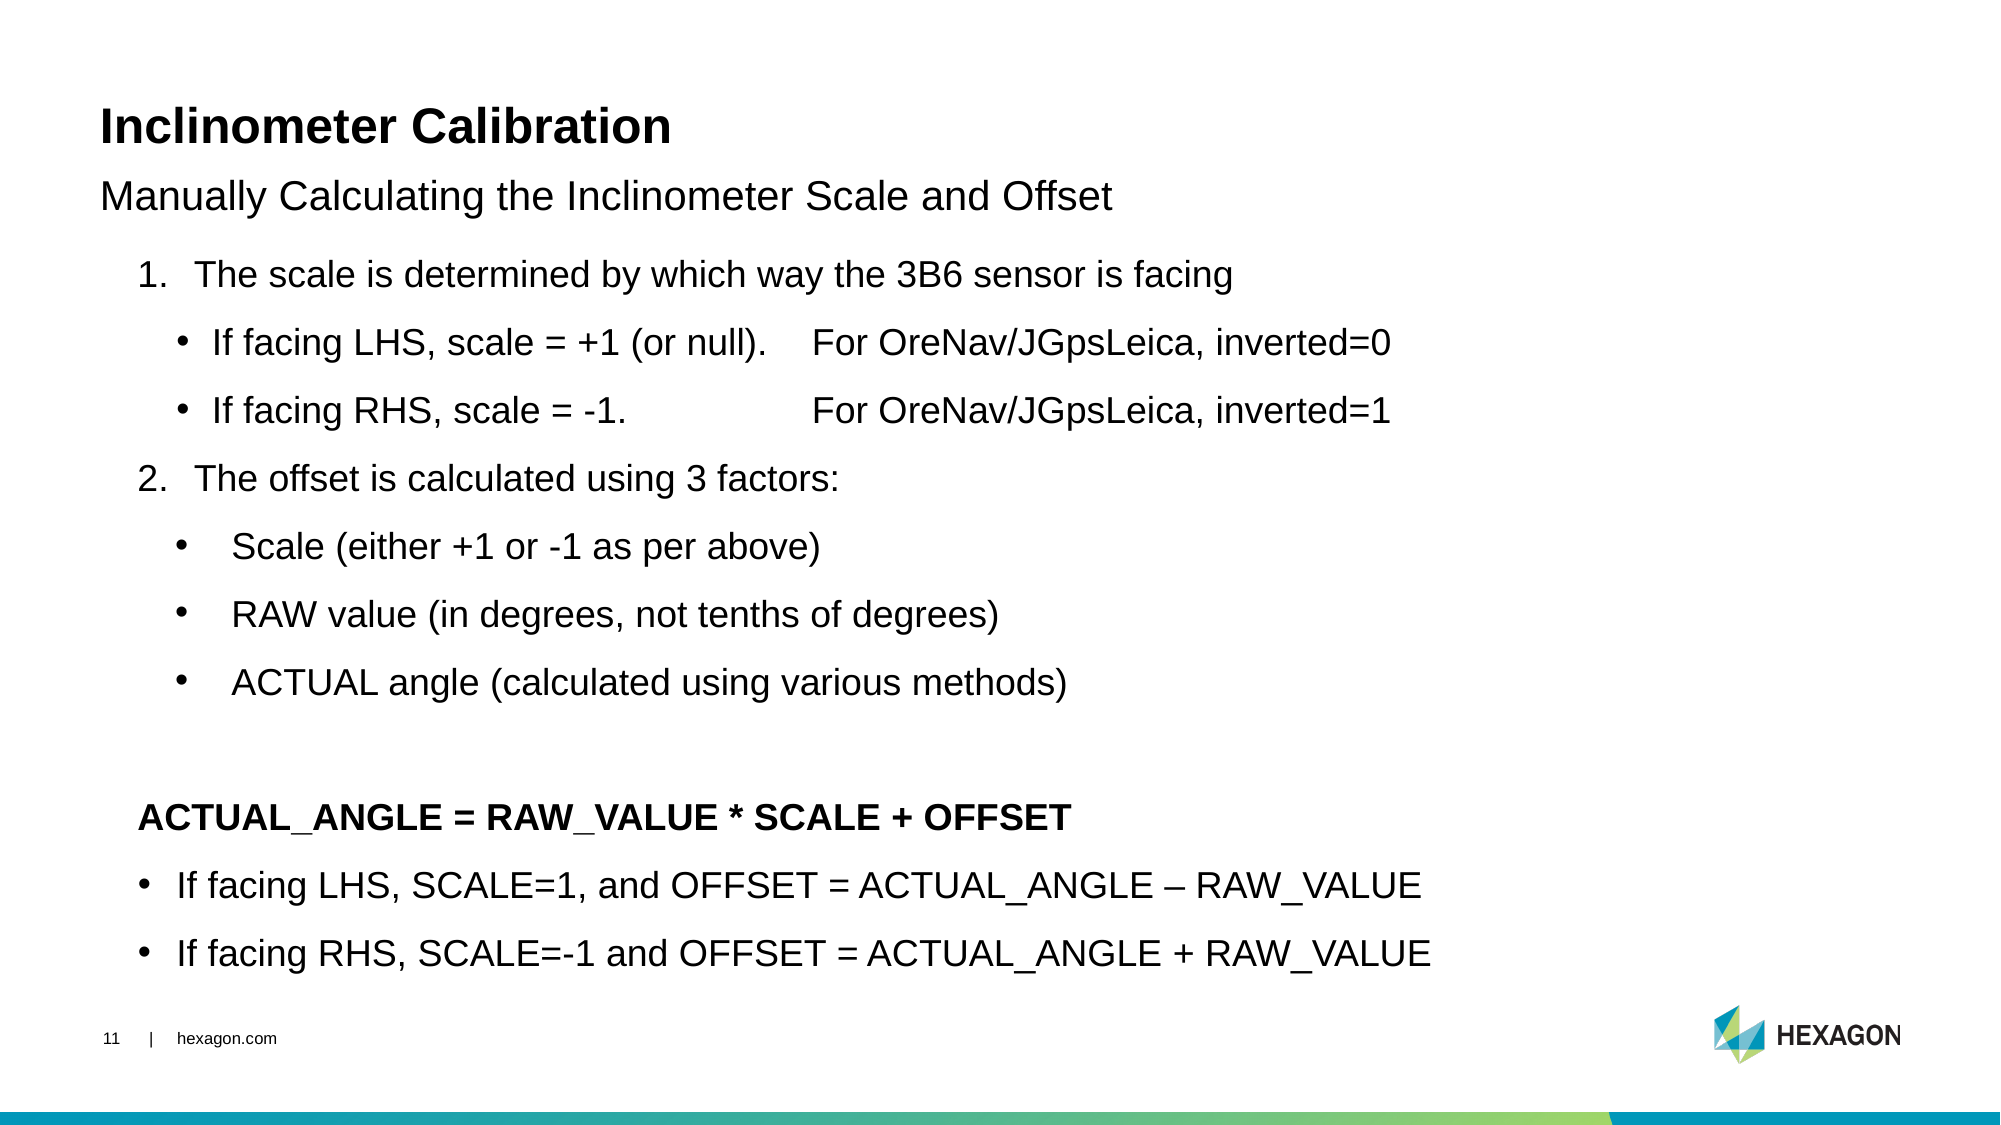

# Inclinometer Calibration
Manually Calculating the Inclinometer Scale and Offset

The scale is determined by which way the 3B6 sensor is facing
If facing LHS, scale = +1 (or null).	For OreNav/JGpsLeica, inverted=0
If facing RHS, scale = -1.		For OreNav/JGpsLeica, inverted=1
The offset is calculated using 3 factors:
Scale (either +1 or -1 as per above)
RAW value (in degrees, not tenths of degrees)
ACTUAL angle (calculated using various methods)

ACTUAL_ANGLE = RAW_VALUE * SCALE + OFFSET
If facing LHS, SCALE=1, and OFFSET = ACTUAL_ANGLE – RAW_VALUE
If facing RHS, SCALE=-1 and OFFSET = ACTUAL_ANGLE + RAW_VALUE